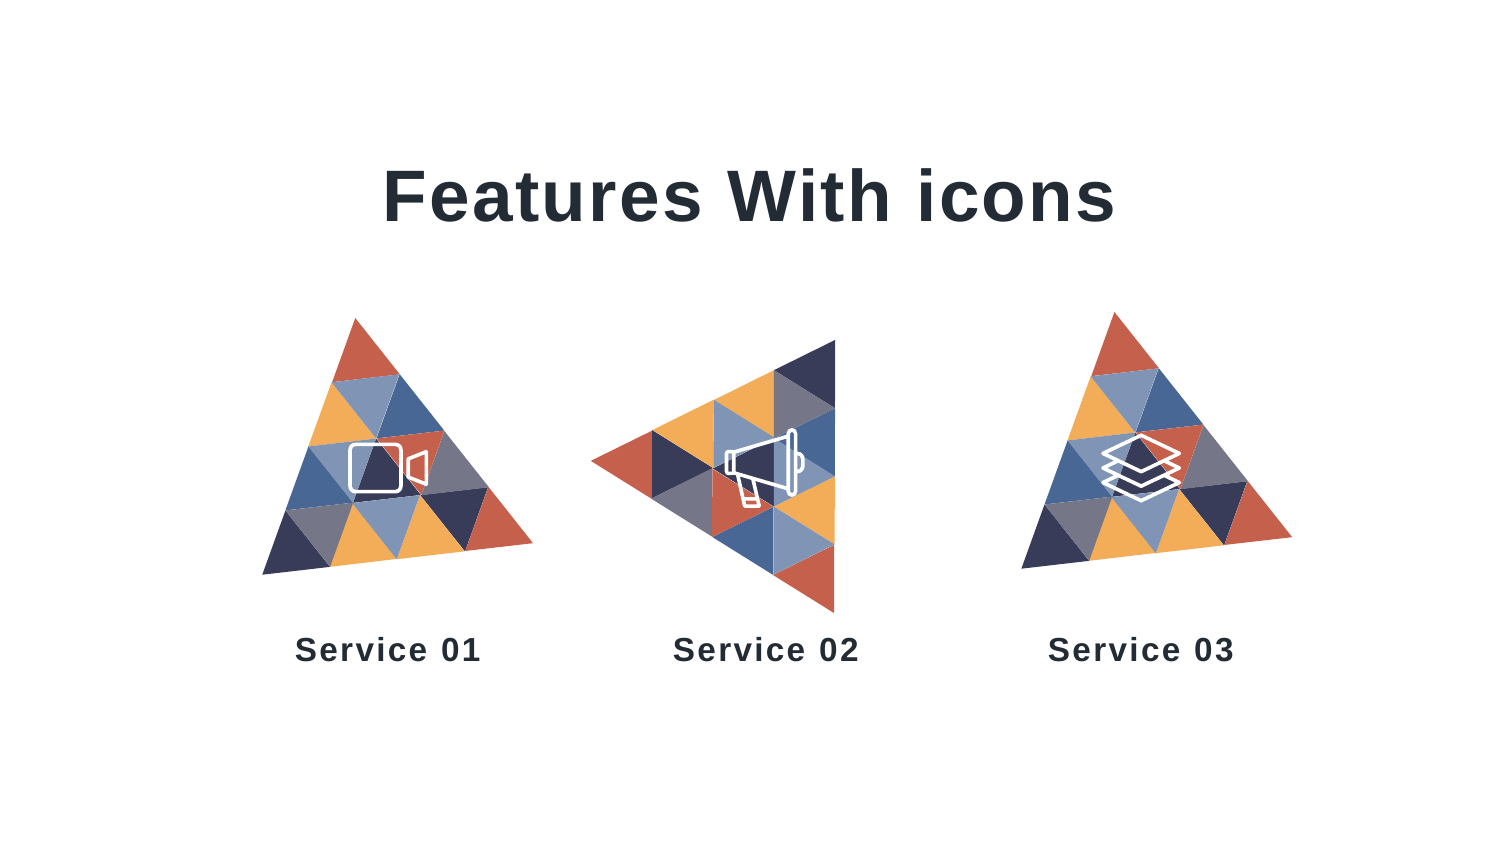

Features With icons

Service 01
Service 02
Service 03